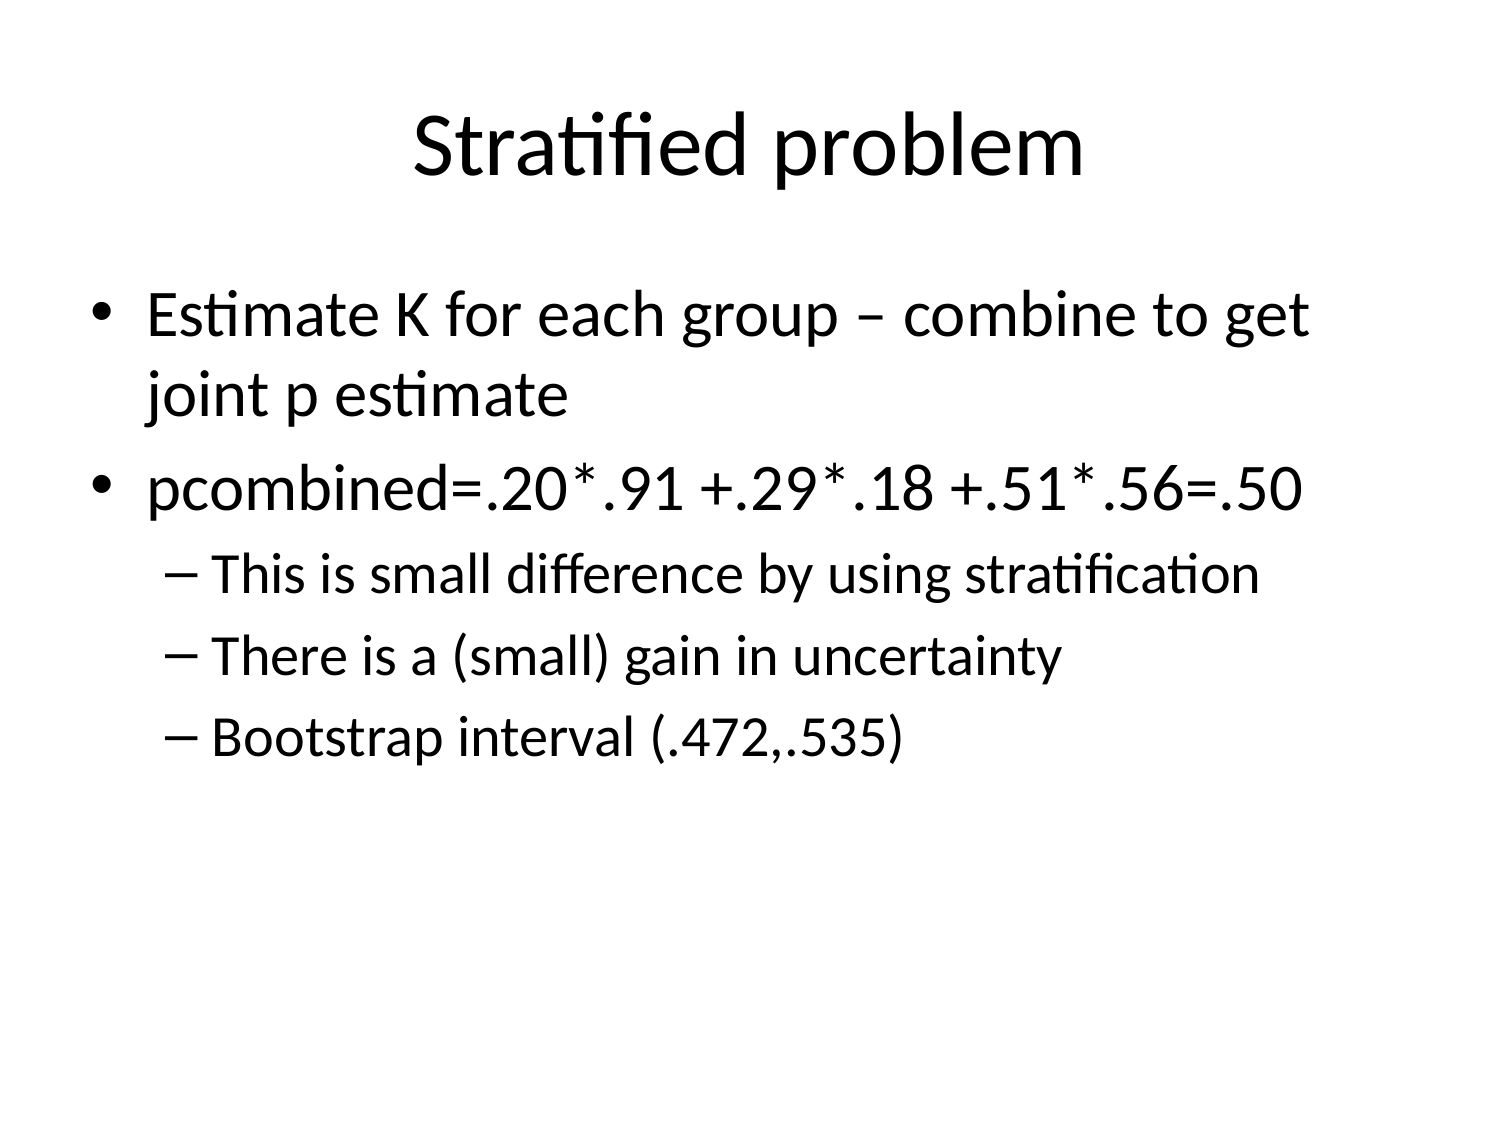

# Stratified problem
Estimate K for each group – combine to get joint p estimate
pcombined=.20*.91 +.29*.18 +.51*.56=.50
This is small difference by using stratification
There is a (small) gain in uncertainty
Bootstrap interval (.472,.535)